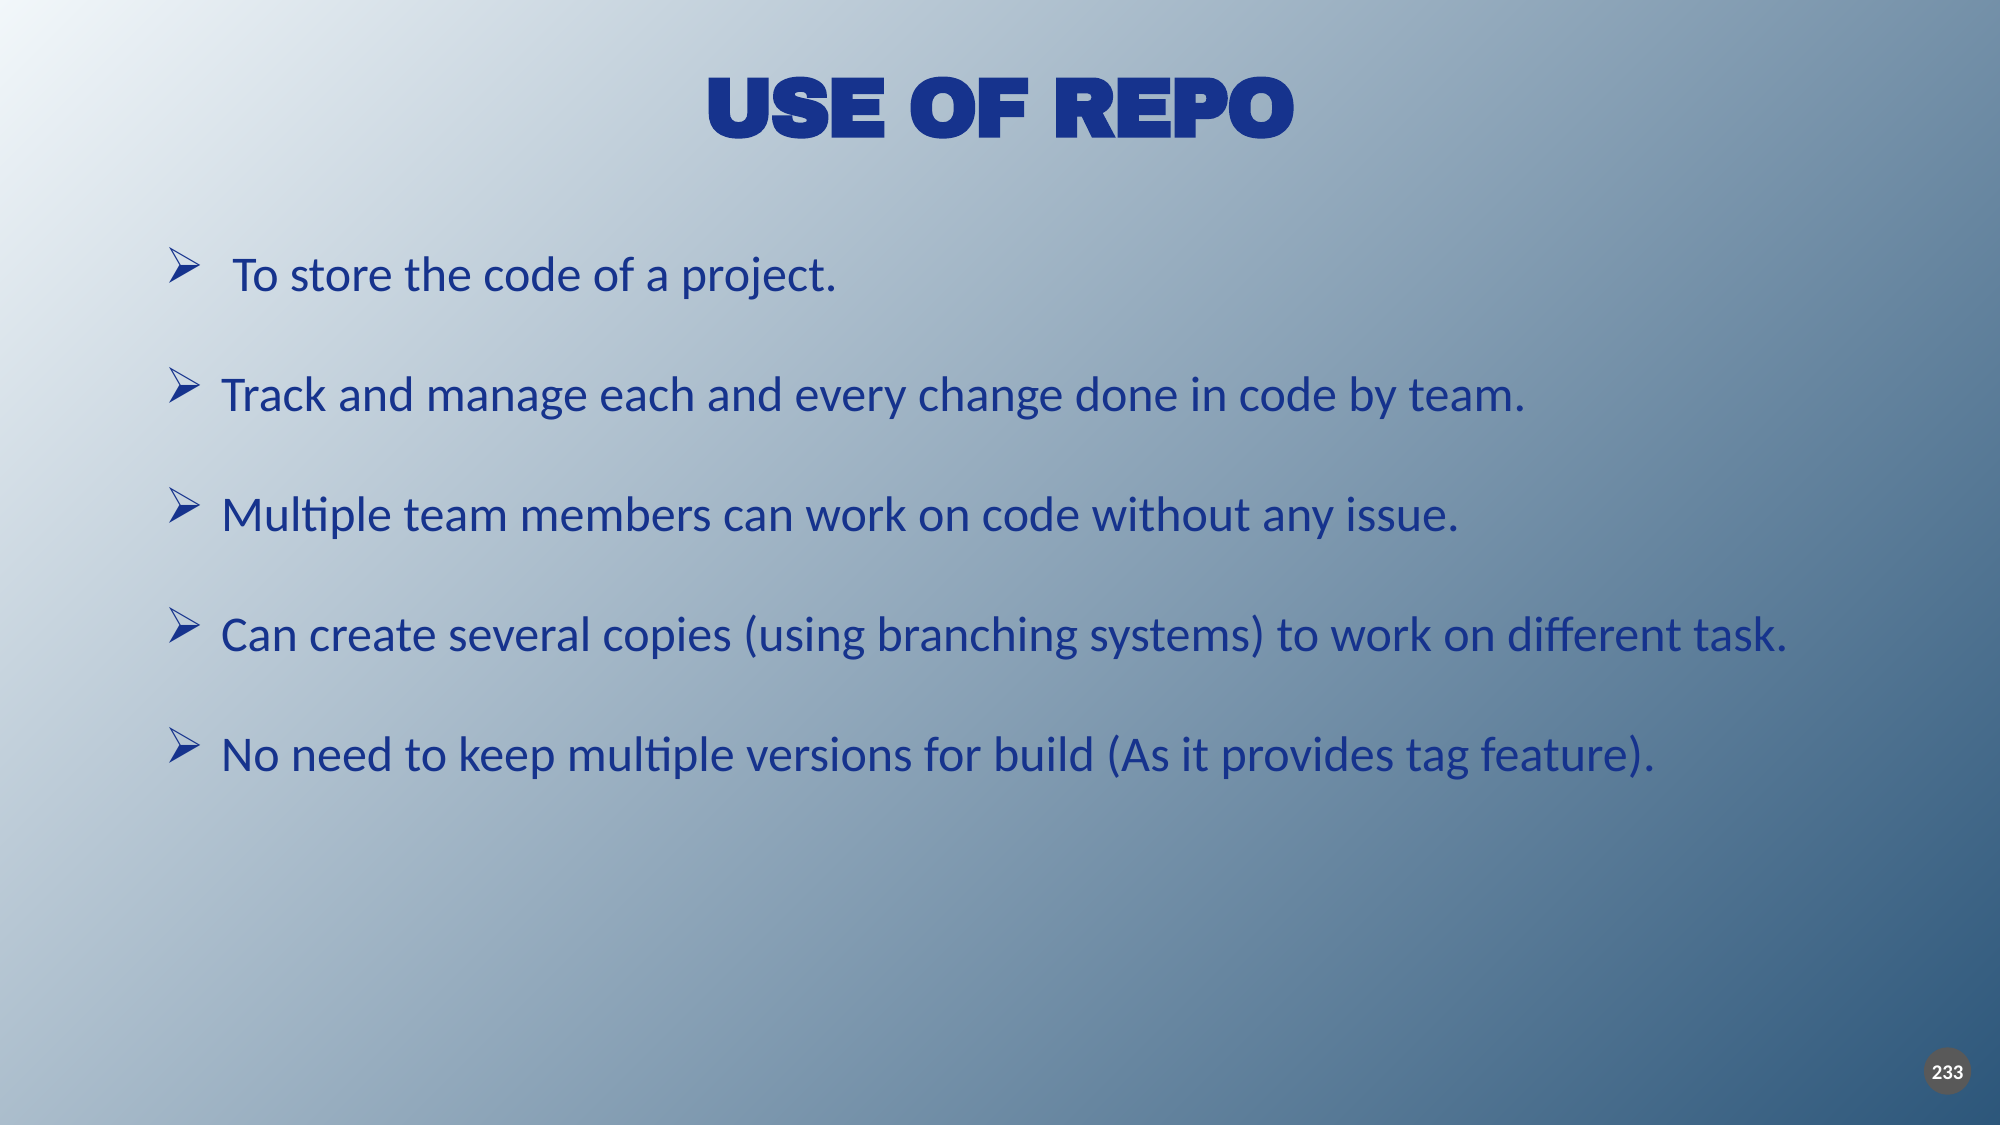

USE OF REPO
 To store the code of a project.
Track and manage each and every change done in code by team.
Multiple team members can work on code without any issue.
Can create several copies (using branching systems) to work on different task.
No need to keep multiple versions for build (As it provides tag feature).
233